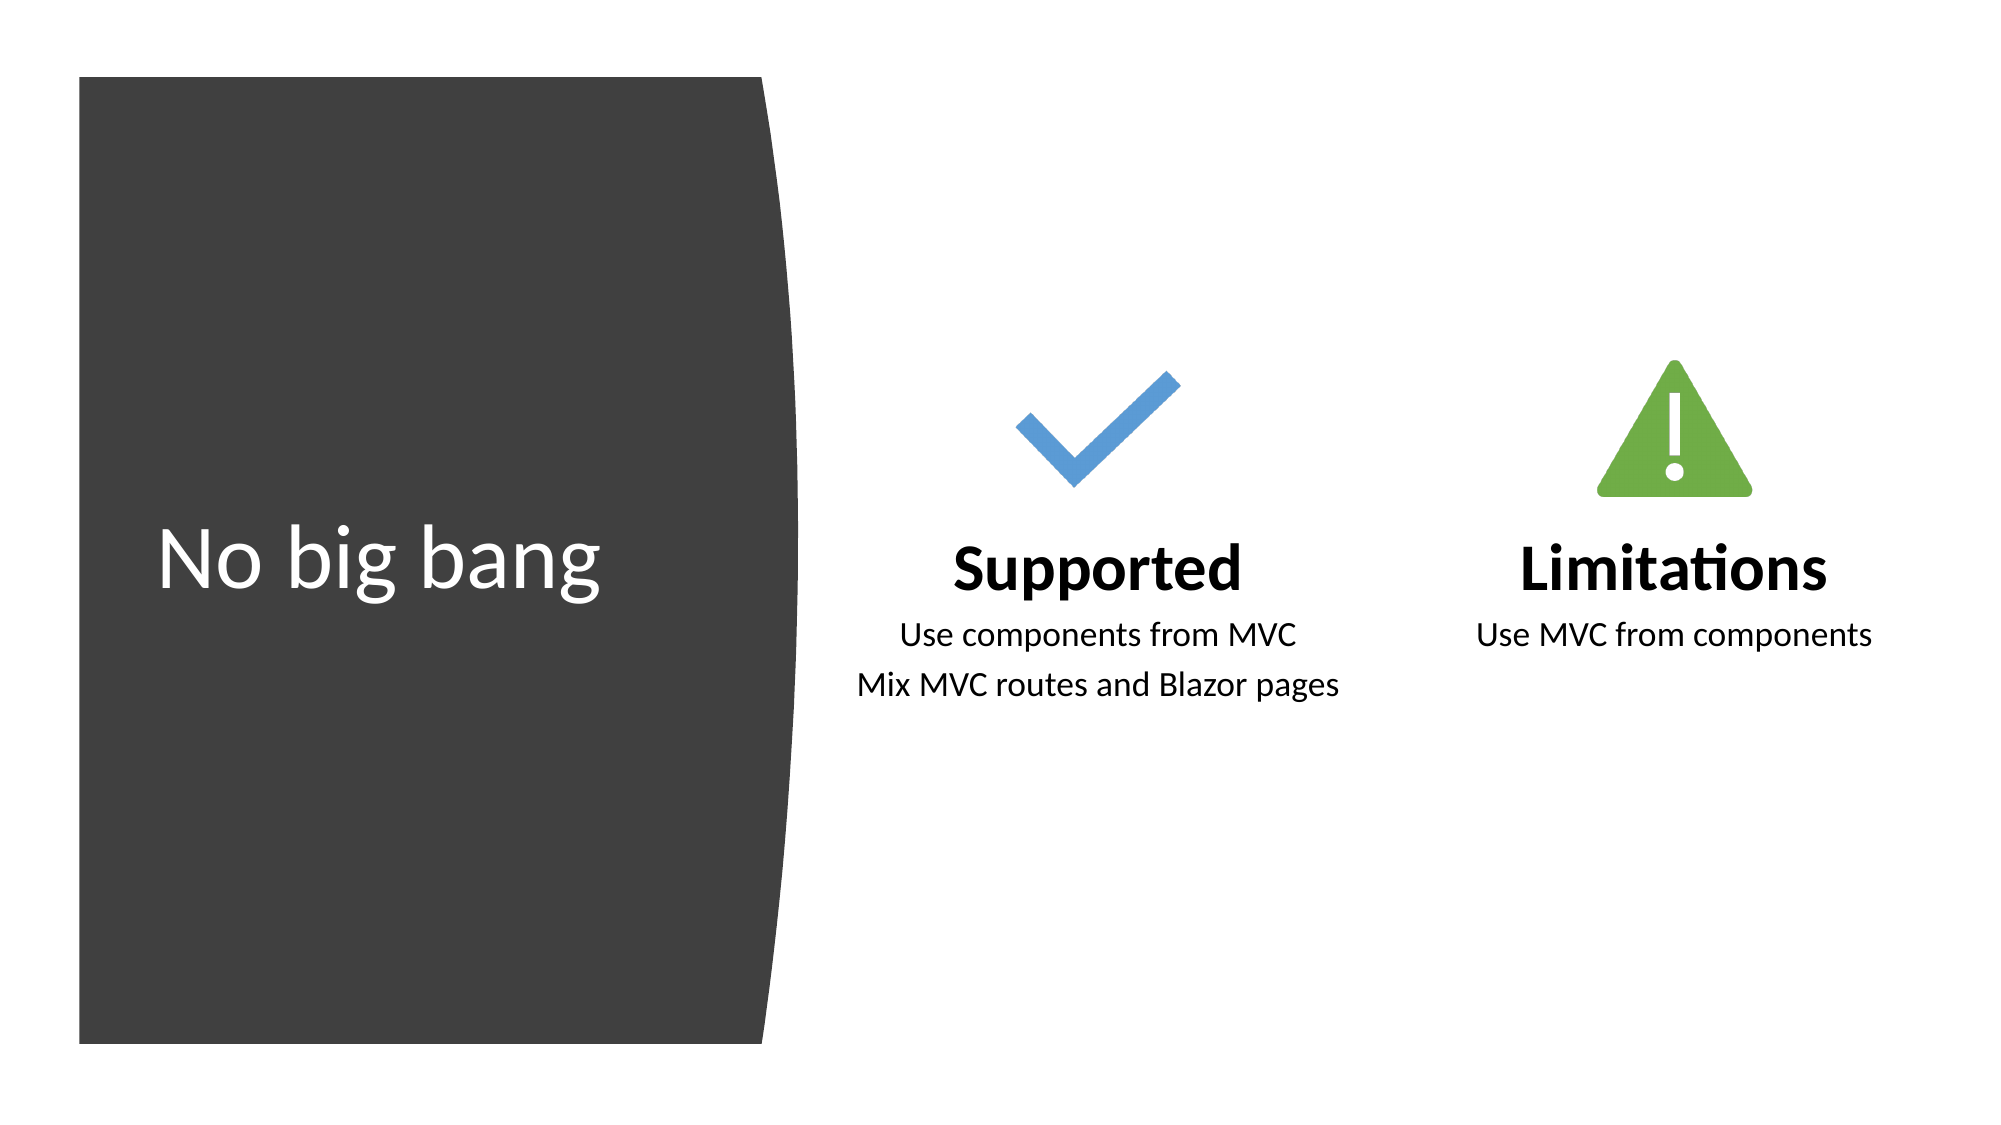

Supported
Use components from MVC
Mix MVC routes and Blazor pages
Limitations
Use MVC from components

# No big bang